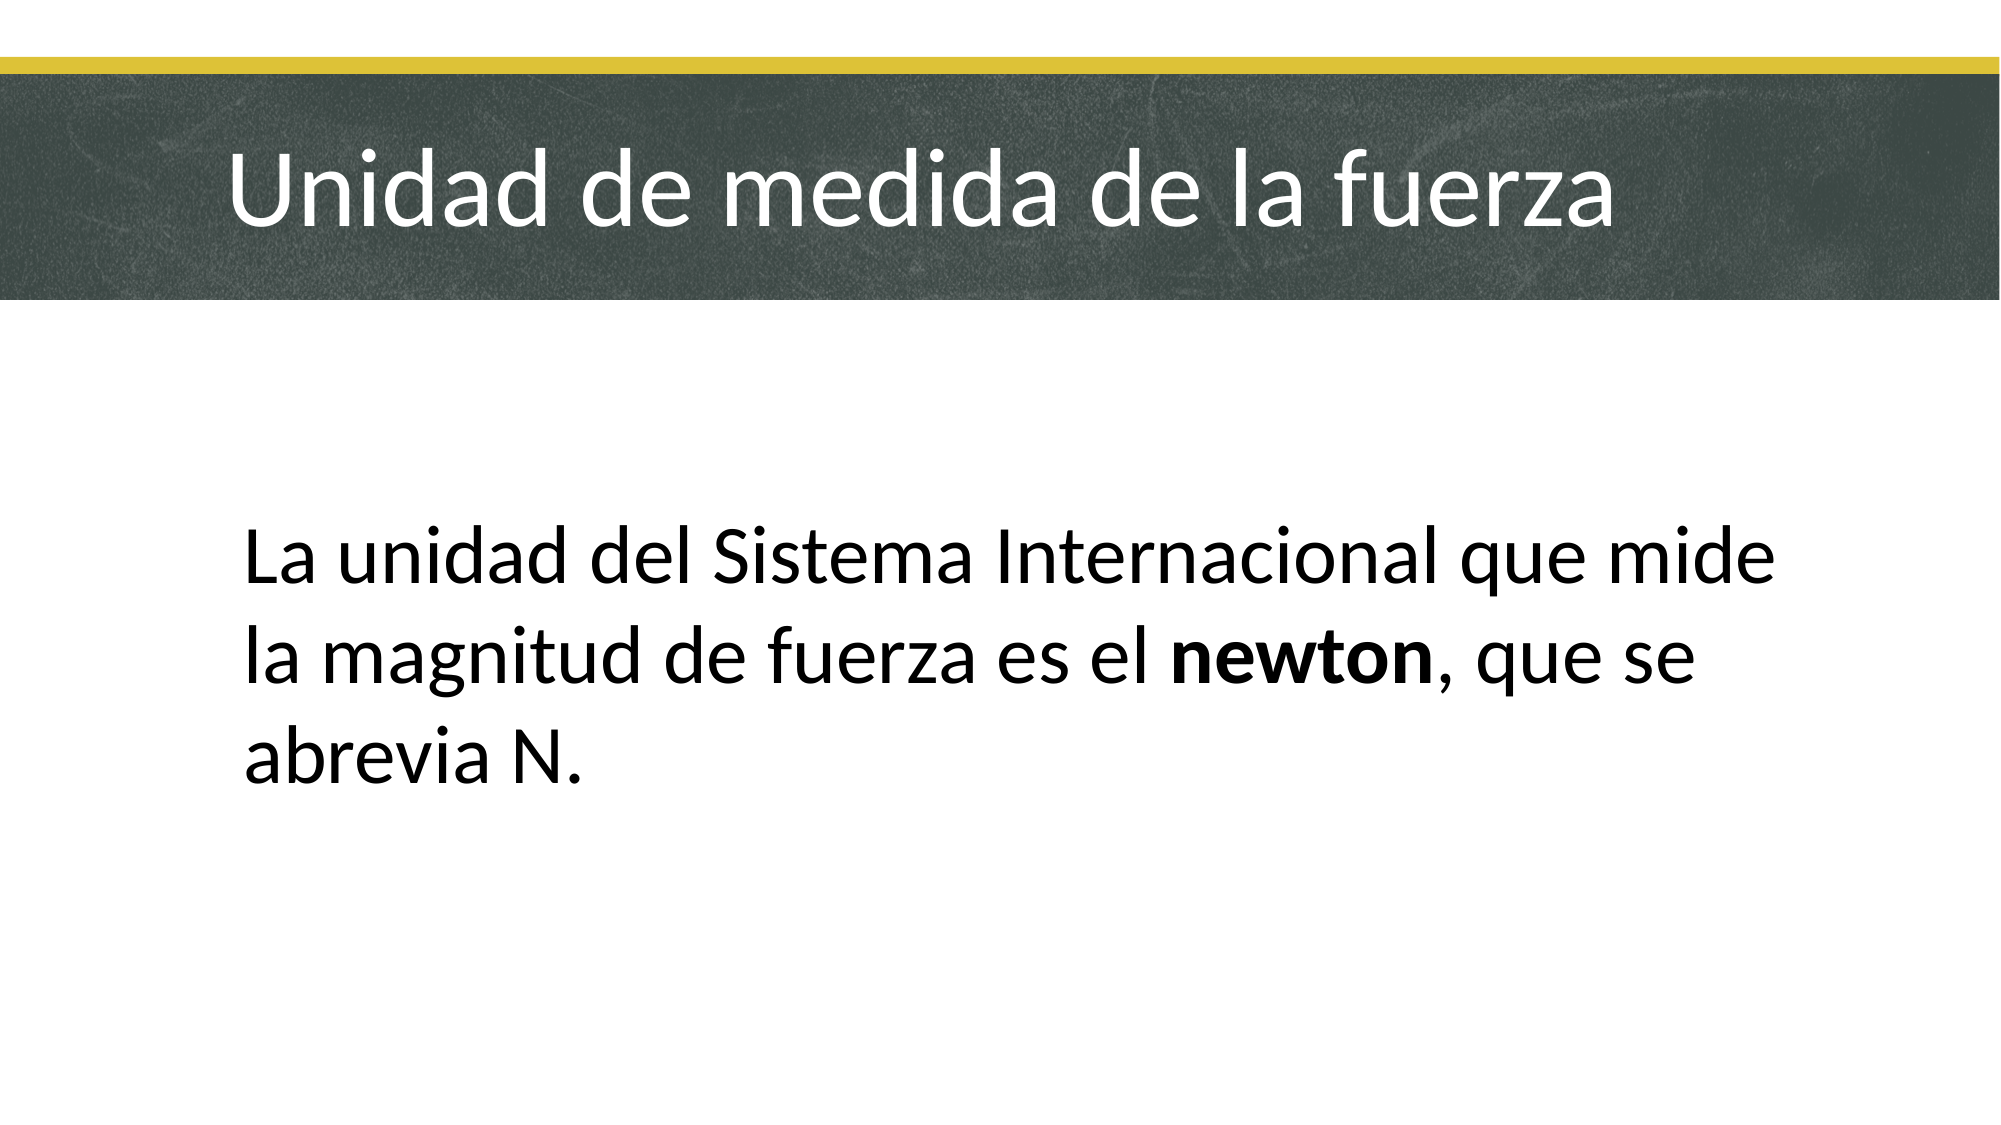

# Unidad de medida de la fuerza
La unidad del Sistema Internacional que mide la magnitud de fuerza es el newton, que se abrevia N.